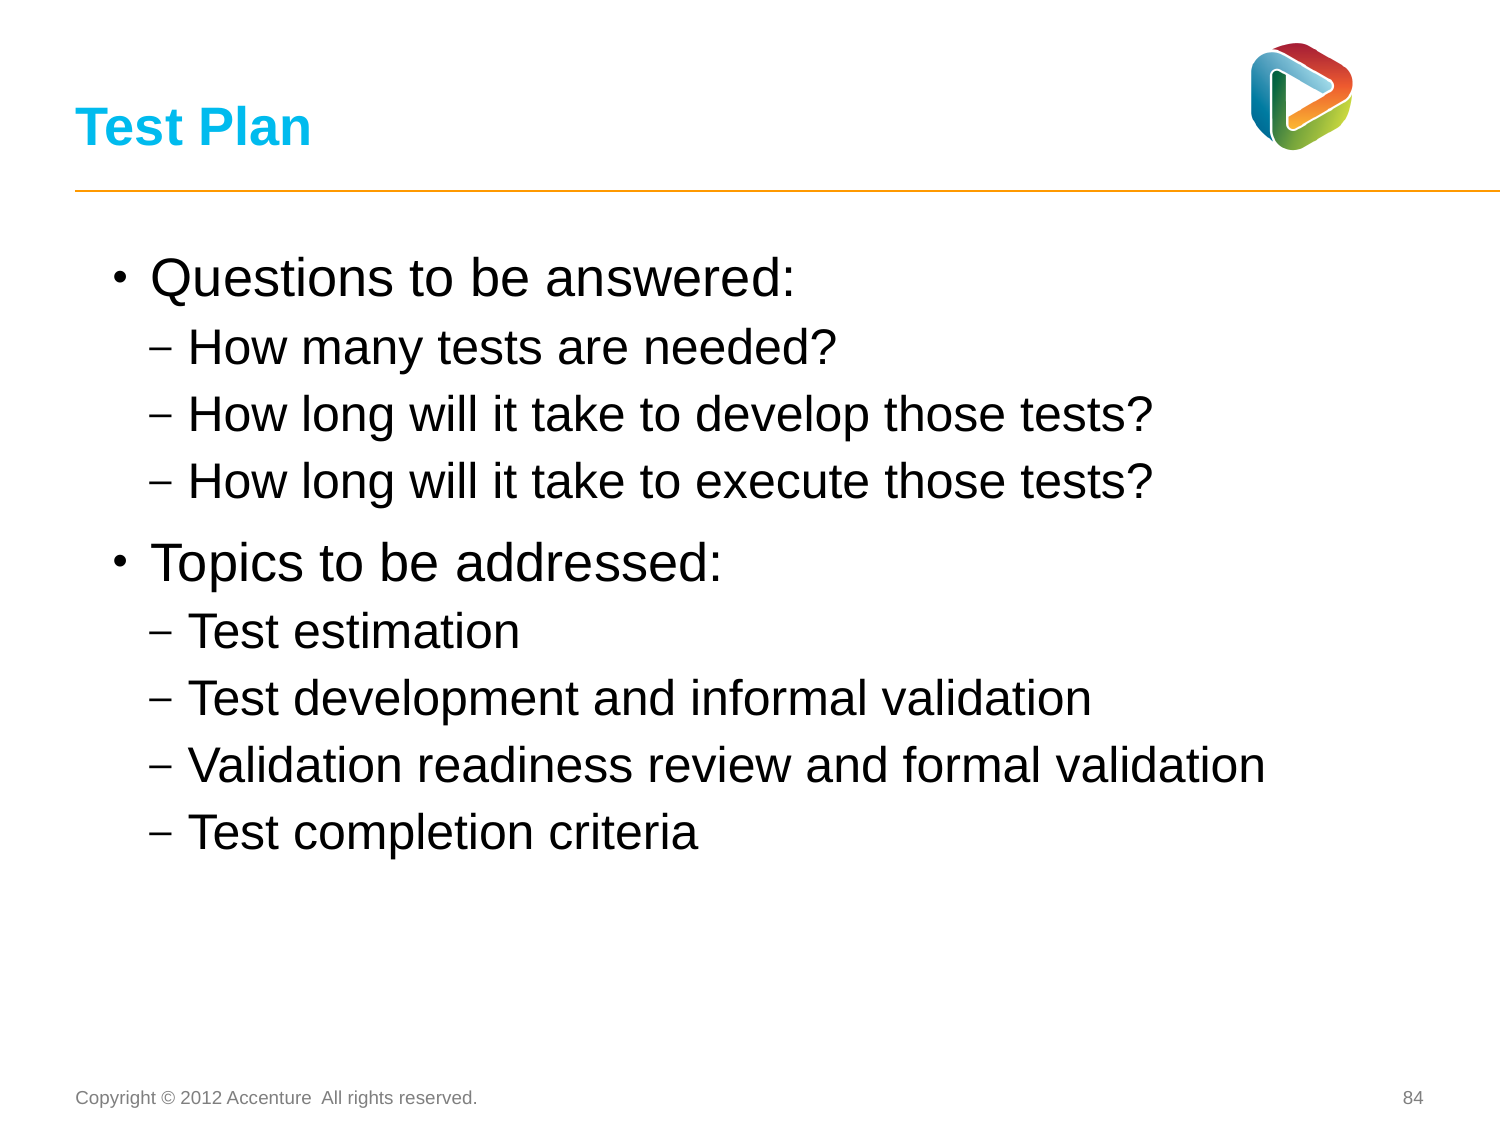

# Test Plan
Questions to be answered:
How many tests are needed?
How long will it take to develop those tests?
How long will it take to execute those tests?
Topics to be addressed:
Test estimation
Test development and informal validation
Validation readiness review and formal validation
Test completion criteria